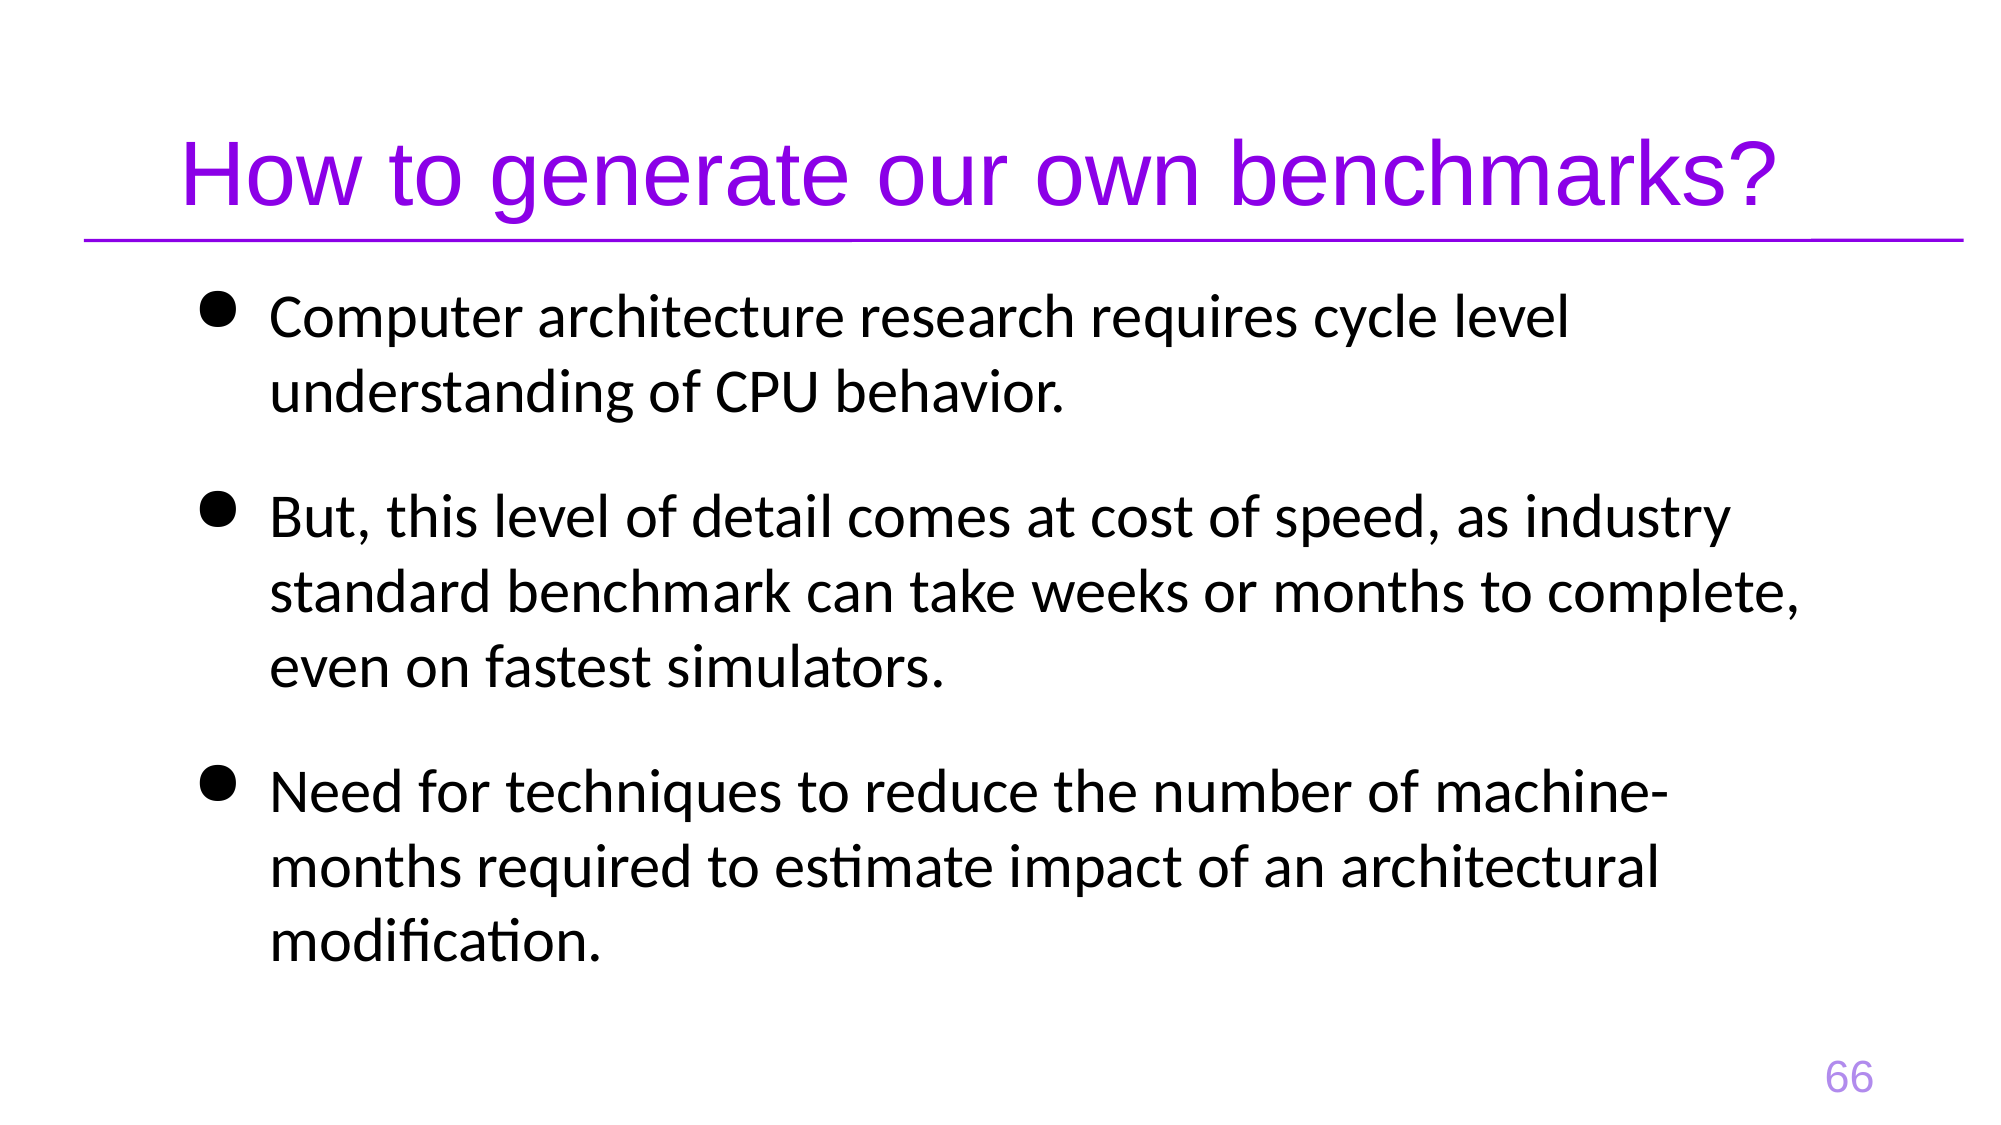

# How to generate our own benchmarks?
Computer architecture research requires cycle level understanding of CPU behavior.
But, this level of detail comes at cost of speed, as industry standard benchmark can take weeks or months to complete, even on fastest simulators.
Need for techniques to reduce the number of machine-months required to estimate impact of an architectural modification.
66